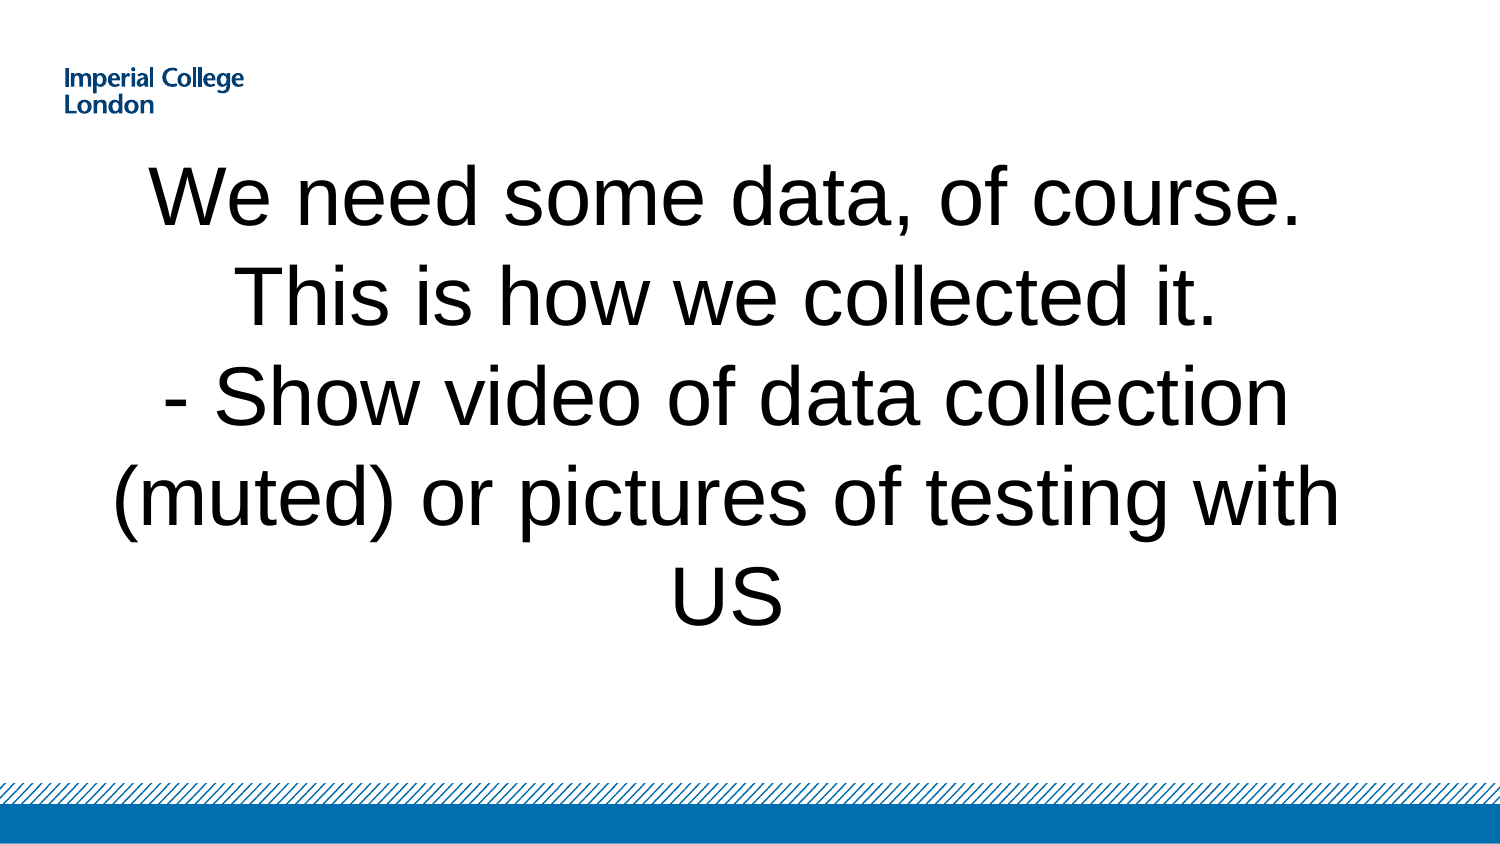

We need some data, of course. This is how we collected it.
- Show video of data collection (muted) or pictures of testing with US